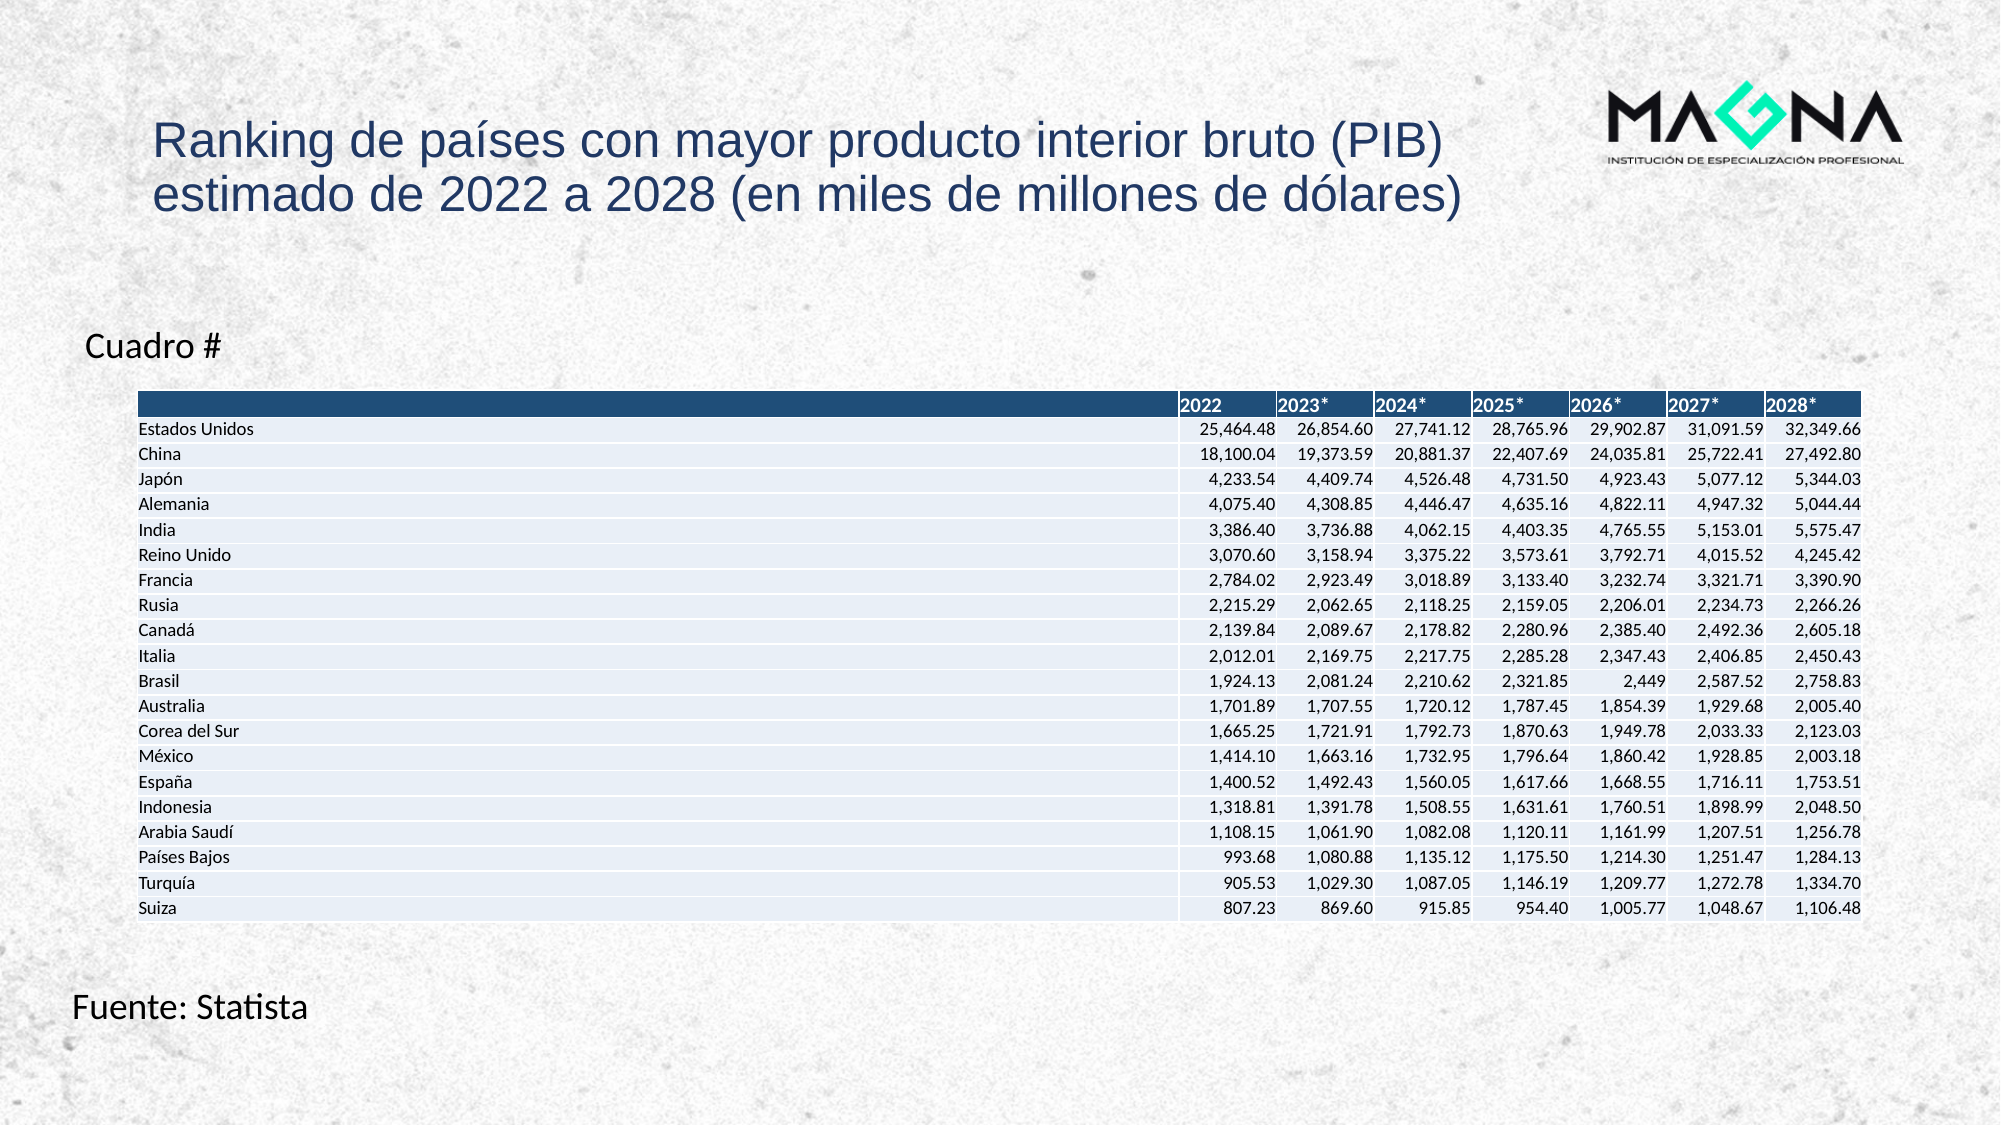

# Ranking de países con mayor producto interior bruto (PIB) estimado de 2022 a 2028 (en miles de millones de dólares)
Cuadro #
|  | 2022 | 2023\* | 2024\* | 2025\* | 2026\* | 2027\* | 2028\* |
| --- | --- | --- | --- | --- | --- | --- | --- |
| Estados Unidos | 25,464.48 | 26,854.60 | 27,741.12 | 28,765.96 | 29,902.87 | 31,091.59 | 32,349.66 |
| China | 18,100.04 | 19,373.59 | 20,881.37 | 22,407.69 | 24,035.81 | 25,722.41 | 27,492.80 |
| Japón | 4,233.54 | 4,409.74 | 4,526.48 | 4,731.50 | 4,923.43 | 5,077.12 | 5,344.03 |
| Alemania | 4,075.40 | 4,308.85 | 4,446.47 | 4,635.16 | 4,822.11 | 4,947.32 | 5,044.44 |
| India | 3,386.40 | 3,736.88 | 4,062.15 | 4,403.35 | 4,765.55 | 5,153.01 | 5,575.47 |
| Reino Unido | 3,070.60 | 3,158.94 | 3,375.22 | 3,573.61 | 3,792.71 | 4,015.52 | 4,245.42 |
| Francia | 2,784.02 | 2,923.49 | 3,018.89 | 3,133.40 | 3,232.74 | 3,321.71 | 3,390.90 |
| Rusia | 2,215.29 | 2,062.65 | 2,118.25 | 2,159.05 | 2,206.01 | 2,234.73 | 2,266.26 |
| Canadá | 2,139.84 | 2,089.67 | 2,178.82 | 2,280.96 | 2,385.40 | 2,492.36 | 2,605.18 |
| Italia | 2,012.01 | 2,169.75 | 2,217.75 | 2,285.28 | 2,347.43 | 2,406.85 | 2,450.43 |
| Brasil | 1,924.13 | 2,081.24 | 2,210.62 | 2,321.85 | 2,449 | 2,587.52 | 2,758.83 |
| Australia | 1,701.89 | 1,707.55 | 1,720.12 | 1,787.45 | 1,854.39 | 1,929.68 | 2,005.40 |
| Corea del Sur | 1,665.25 | 1,721.91 | 1,792.73 | 1,870.63 | 1,949.78 | 2,033.33 | 2,123.03 |
| México | 1,414.10 | 1,663.16 | 1,732.95 | 1,796.64 | 1,860.42 | 1,928.85 | 2,003.18 |
| España | 1,400.52 | 1,492.43 | 1,560.05 | 1,617.66 | 1,668.55 | 1,716.11 | 1,753.51 |
| Indonesia | 1,318.81 | 1,391.78 | 1,508.55 | 1,631.61 | 1,760.51 | 1,898.99 | 2,048.50 |
| Arabia Saudí | 1,108.15 | 1,061.90 | 1,082.08 | 1,120.11 | 1,161.99 | 1,207.51 | 1,256.78 |
| Países Bajos | 993.68 | 1,080.88 | 1,135.12 | 1,175.50 | 1,214.30 | 1,251.47 | 1,284.13 |
| Turquía | 905.53 | 1,029.30 | 1,087.05 | 1,146.19 | 1,209.77 | 1,272.78 | 1,334.70 |
| Suiza | 807.23 | 869.60 | 915.85 | 954.40 | 1,005.77 | 1,048.67 | 1,106.48 |
Fuente: Statista